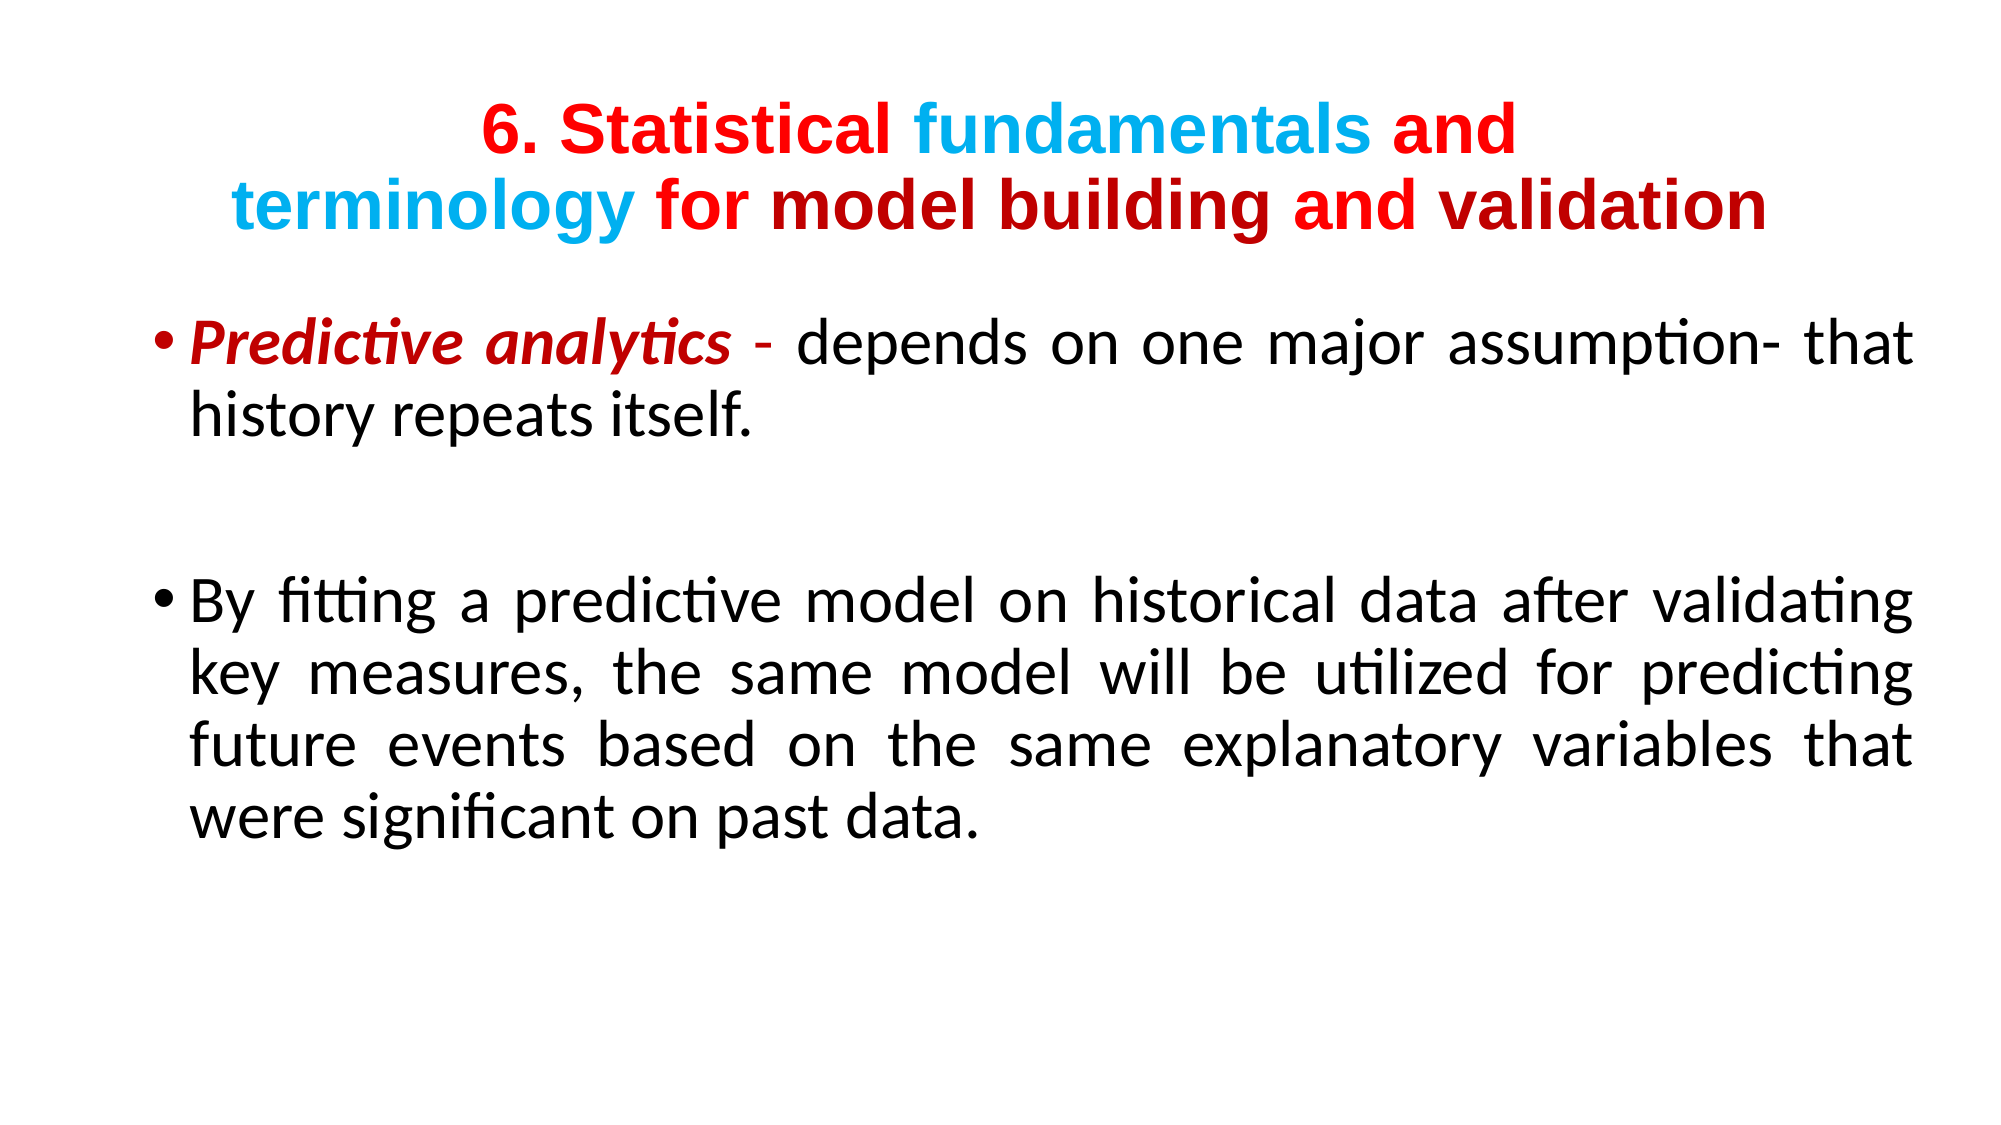

# 6. Statistical fundamentals and terminology for model building and validation
Predictive analytics - depends on one major assumption- that history repeats itself.

By fitting a predictive model on historical data after validating key measures, the same model will be utilized for predicting future events based on the same explanatory variables that were significant on past data.